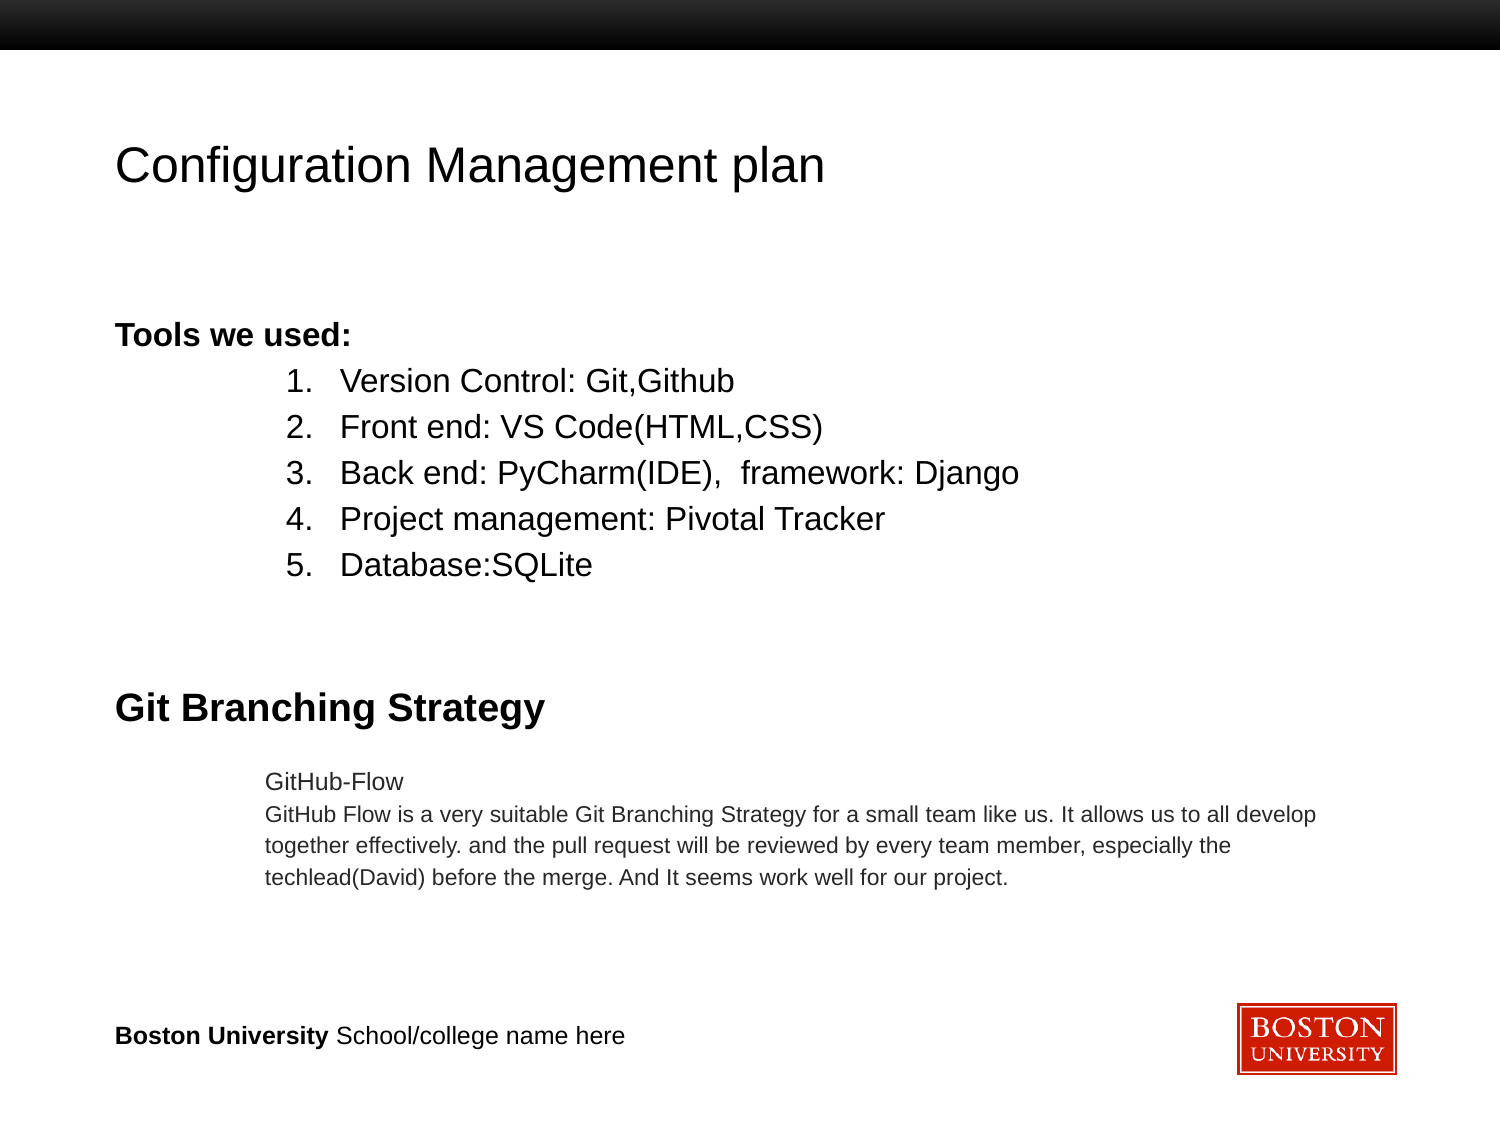

# Configuration Management plan
Tools we used:
Version Control: Git,Github
Front end: VS Code(HTML,CSS)
Back end: PyCharm(IDE),  framework: Django
Project management: Pivotal Tracker
Database:SQLite

Git Branching Strategy

GitHub-Flow
GitHub Flow is a very suitable Git Branching Strategy for a small team like us. It allows us to all develop together effectively. and the pull request will be reviewed by every team member, especially the techlead(David) before the merge. And It seems work well for our project.